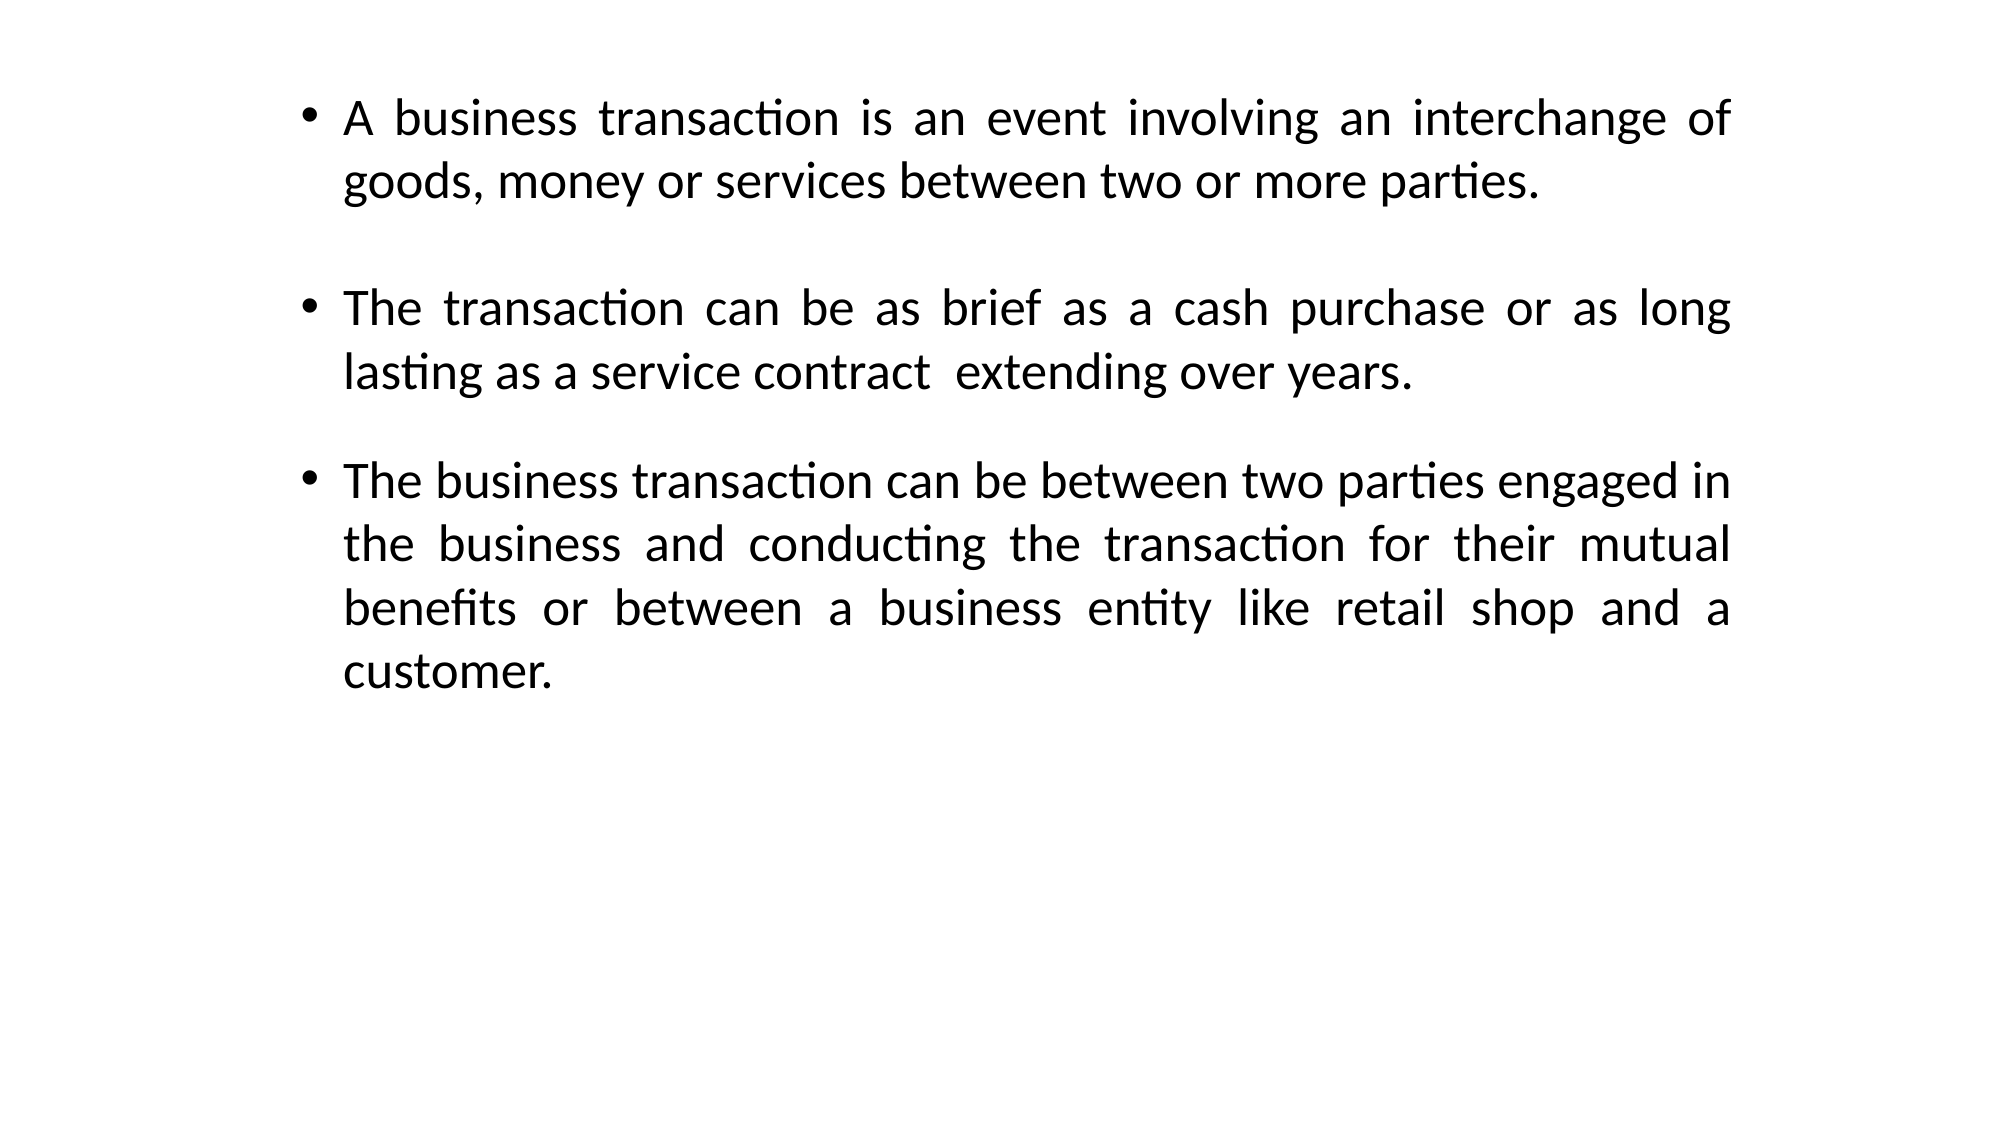

A business transaction is an event involving an interchange of goods, money or services between two or more parties.

The transaction can be as brief as a cash purchase or as long lasting as a service contract  extending over years.

The business transaction can be between two parties engaged in the business and conducting the transaction for their mutual benefits or between a business entity like retail shop and a customer.